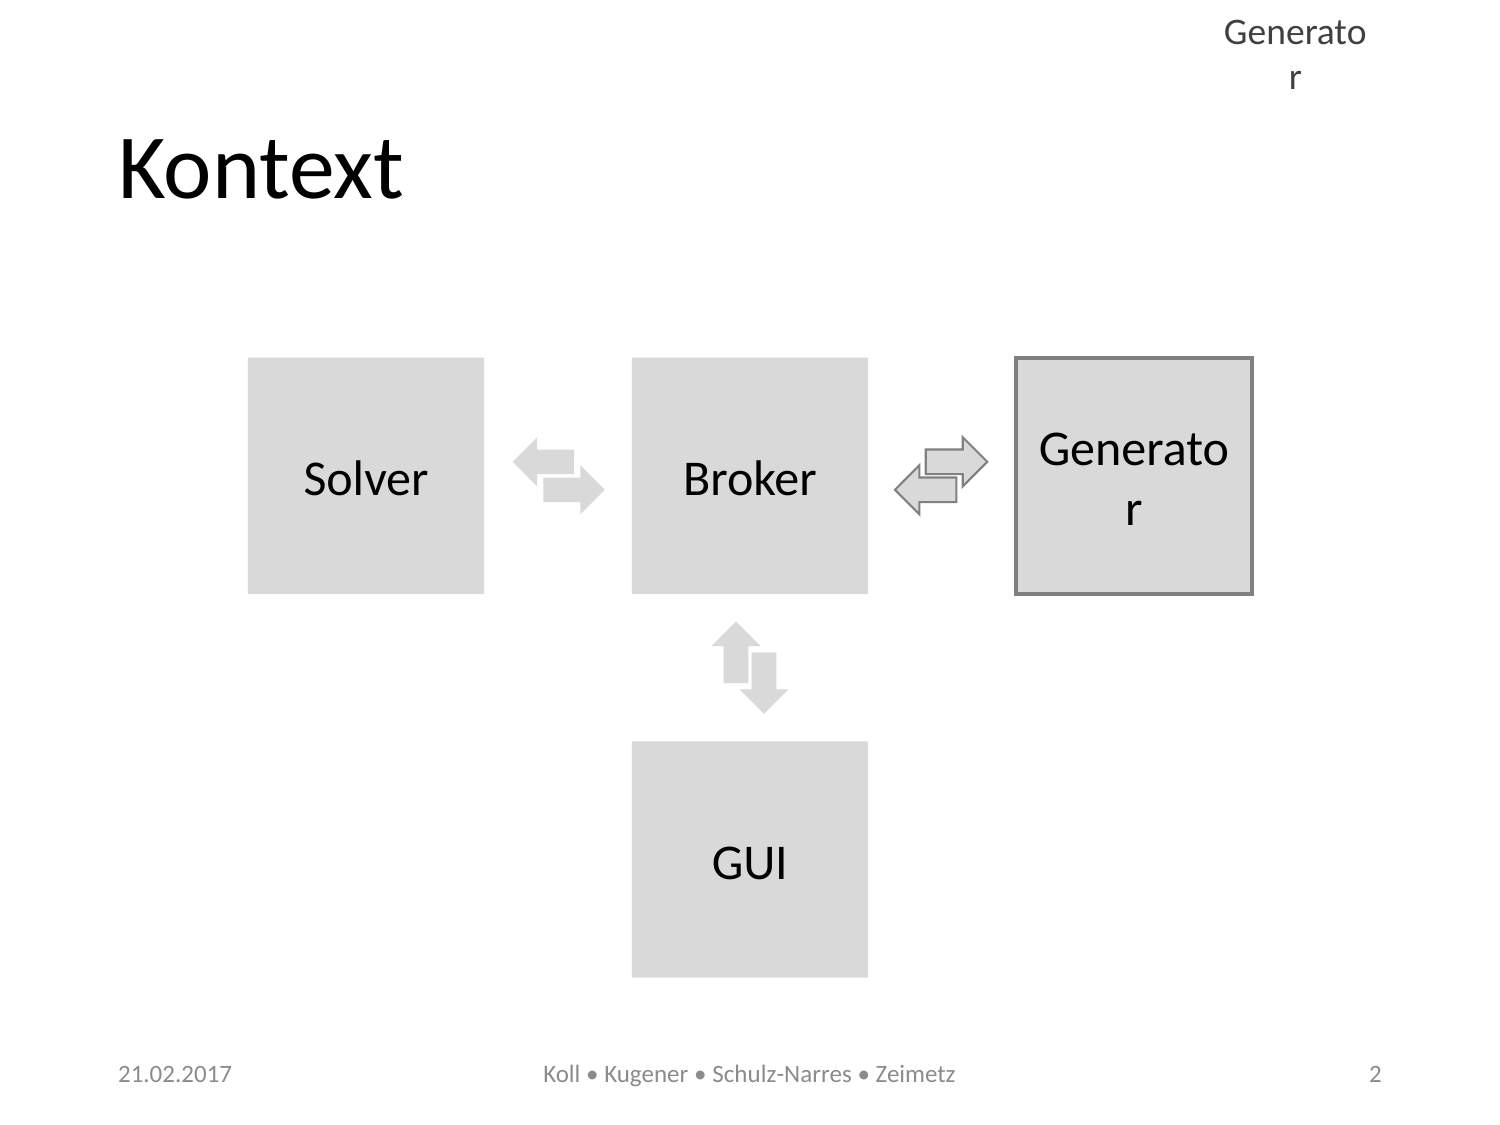

# Kontext
Solver
Broker
Generator

GUI
21.02.2017
Koll • Kugener • Schulz-Narres • Zeimetz
2